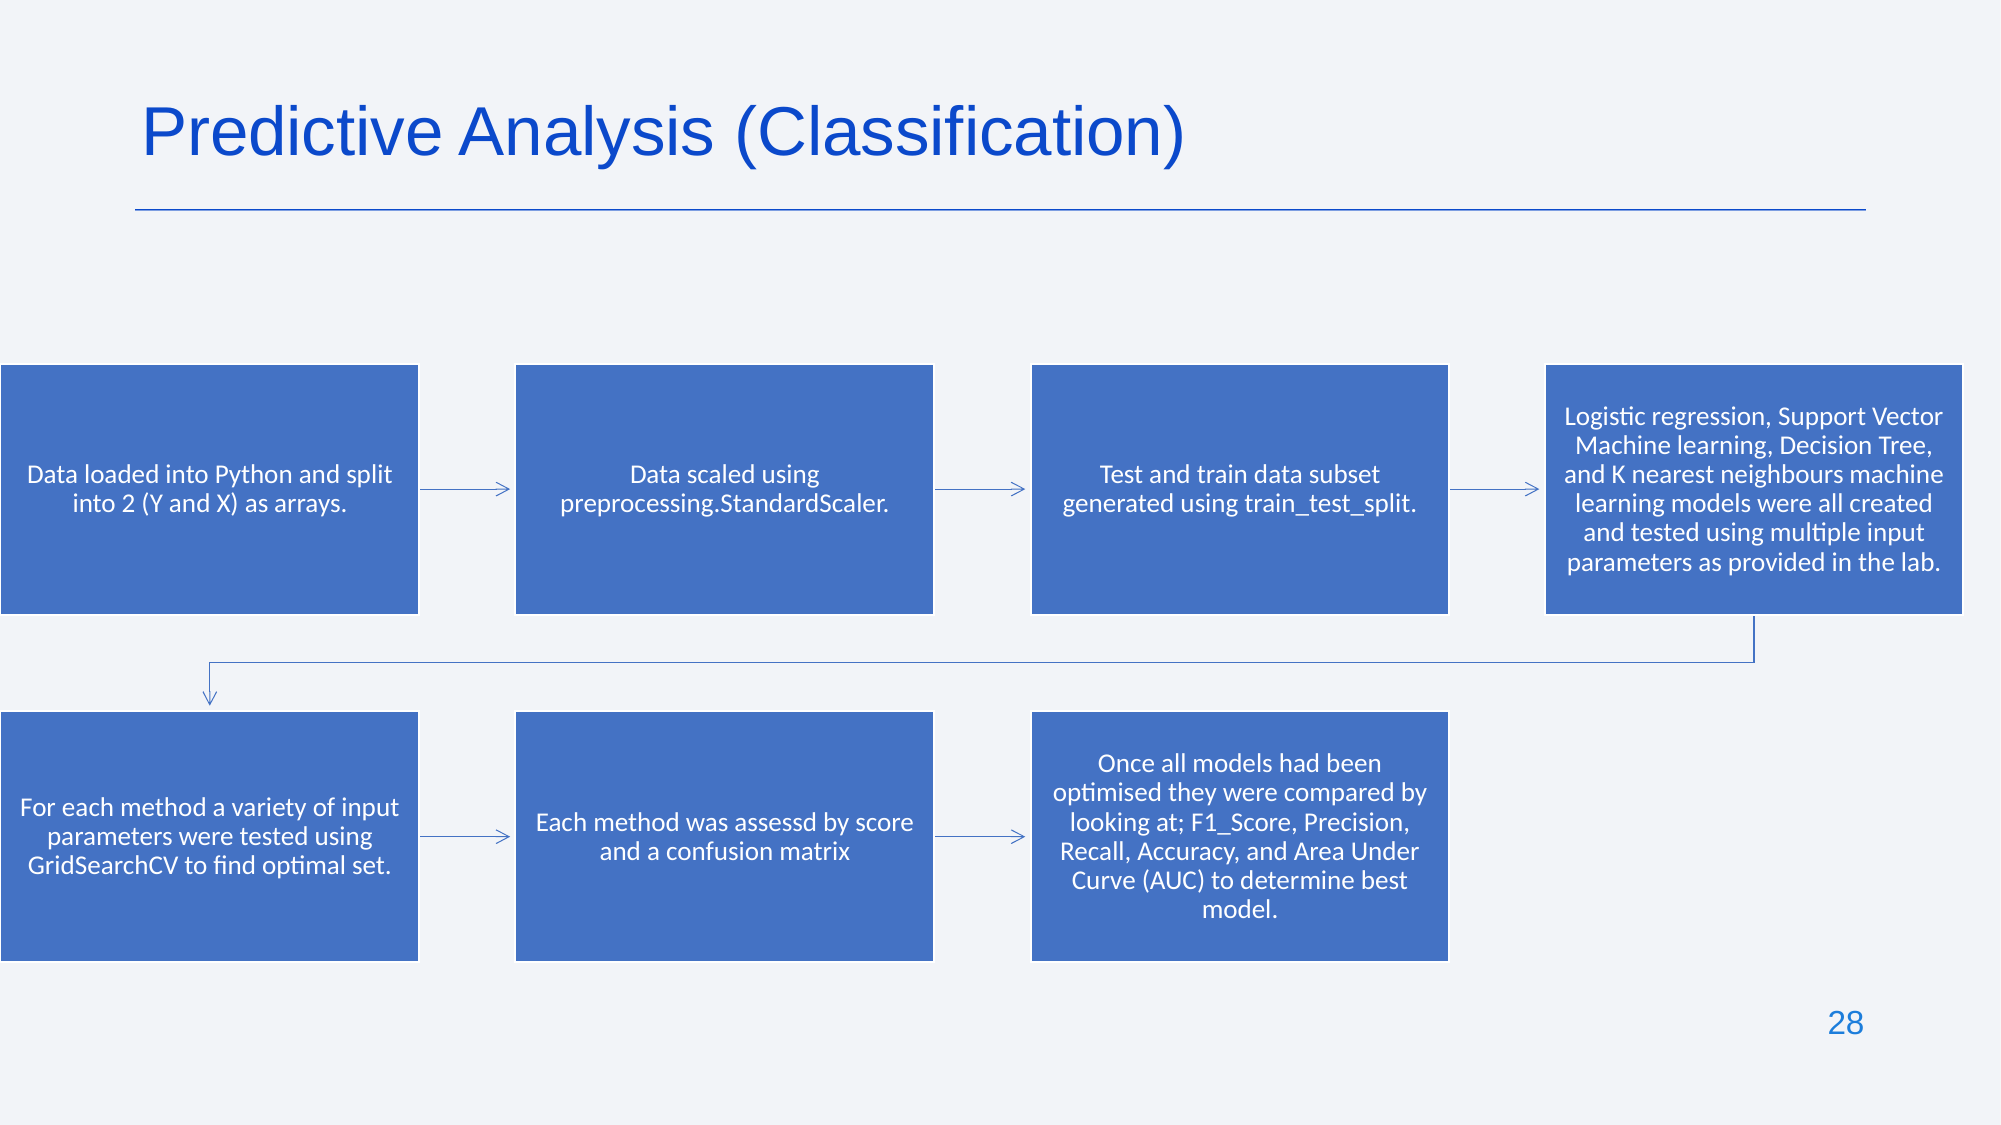

Predictive Analysis (Classification)

Data loaded into Python and split into 2 (Y and X) as arrays.

Data scaled using preprocessing.StandardScaler.

Test and train data subset generated using train_test_split.

Logistic regression, Support Vector Machine learning, Decision Tree, and K nearest neighbours machine learning models were all created and tested using multiple input parameters as provided in the lab.

For each method a variety of input parameters were tested using GridSearchCV to find optimal set.

Each method was assessd by score and a confusion matrix
Once all models had been optimised they were compared by looking at; F1_Score, Precision, Recall, Accuracy, and Area Under Curve (AUC) to determine best model.
28